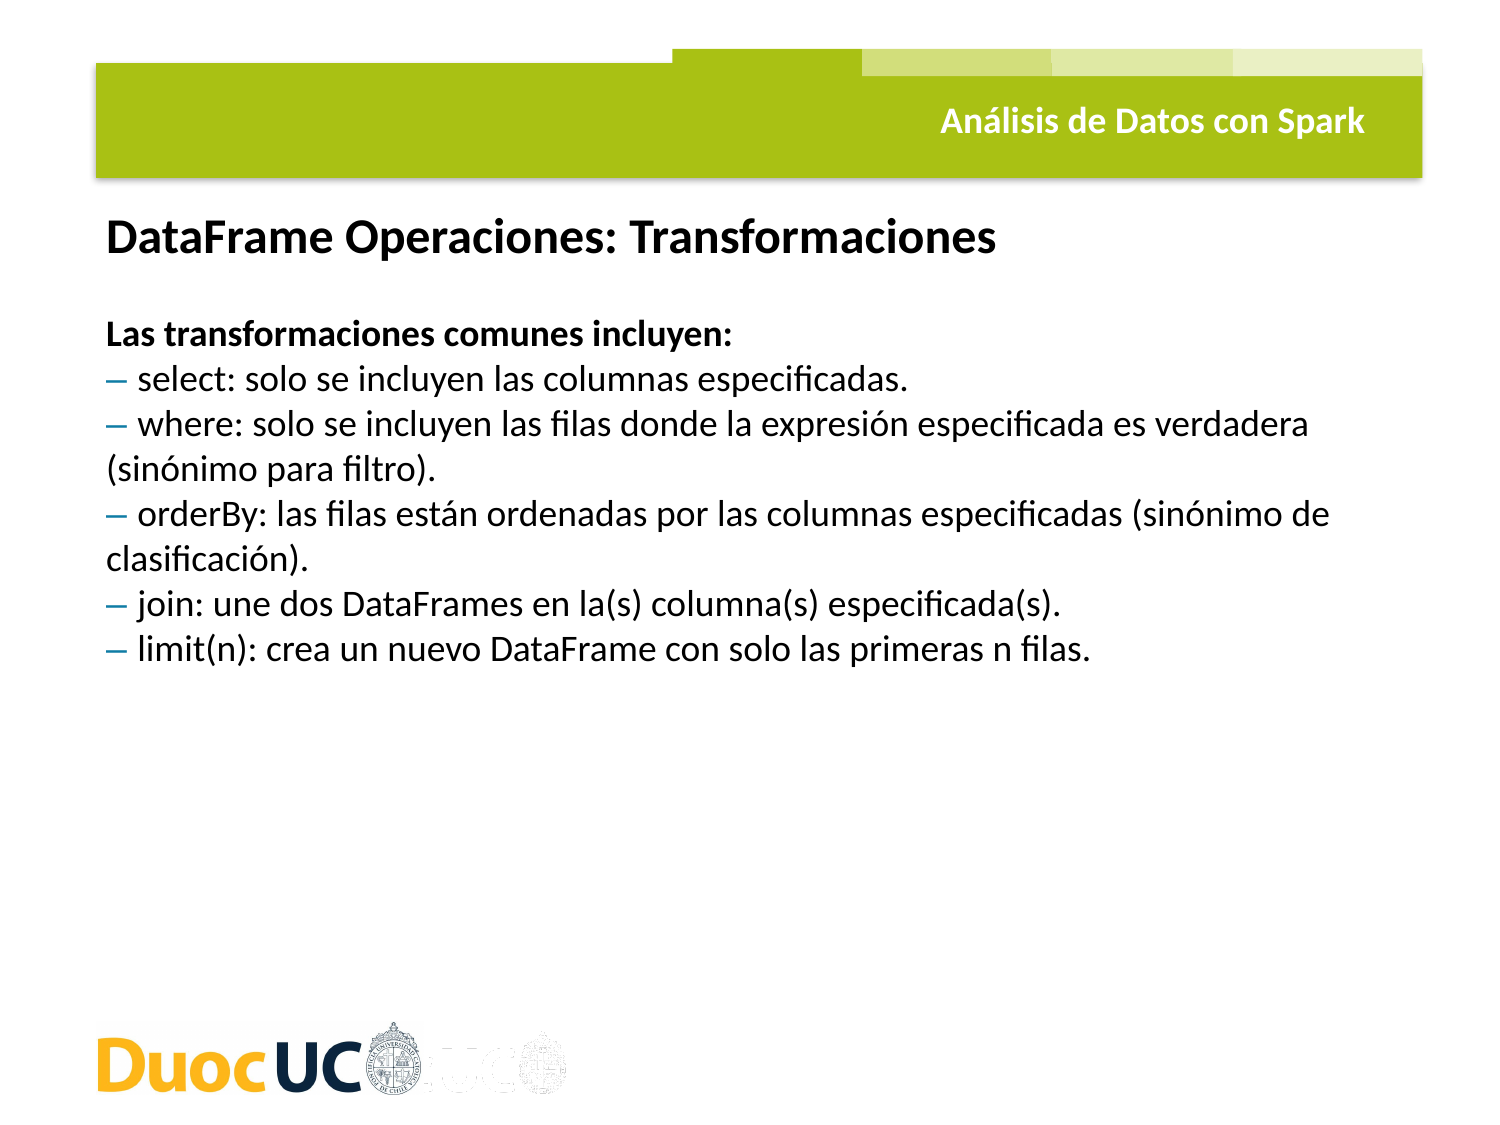

Análisis de Datos con Spark
DataFrame Operaciones: Transformaciones
Las transformaciones comunes incluyen:
– select: solo se incluyen las columnas especificadas.
– where: solo se incluyen las filas donde la expresión especificada es verdadera (sinónimo para filtro).
– orderBy: las filas están ordenadas por las columnas especificadas (sinónimo de clasificación).
– join: une dos DataFrames en la(s) columna(s) especificada(s).
– limit(n): crea un nuevo DataFrame con solo las primeras n filas.